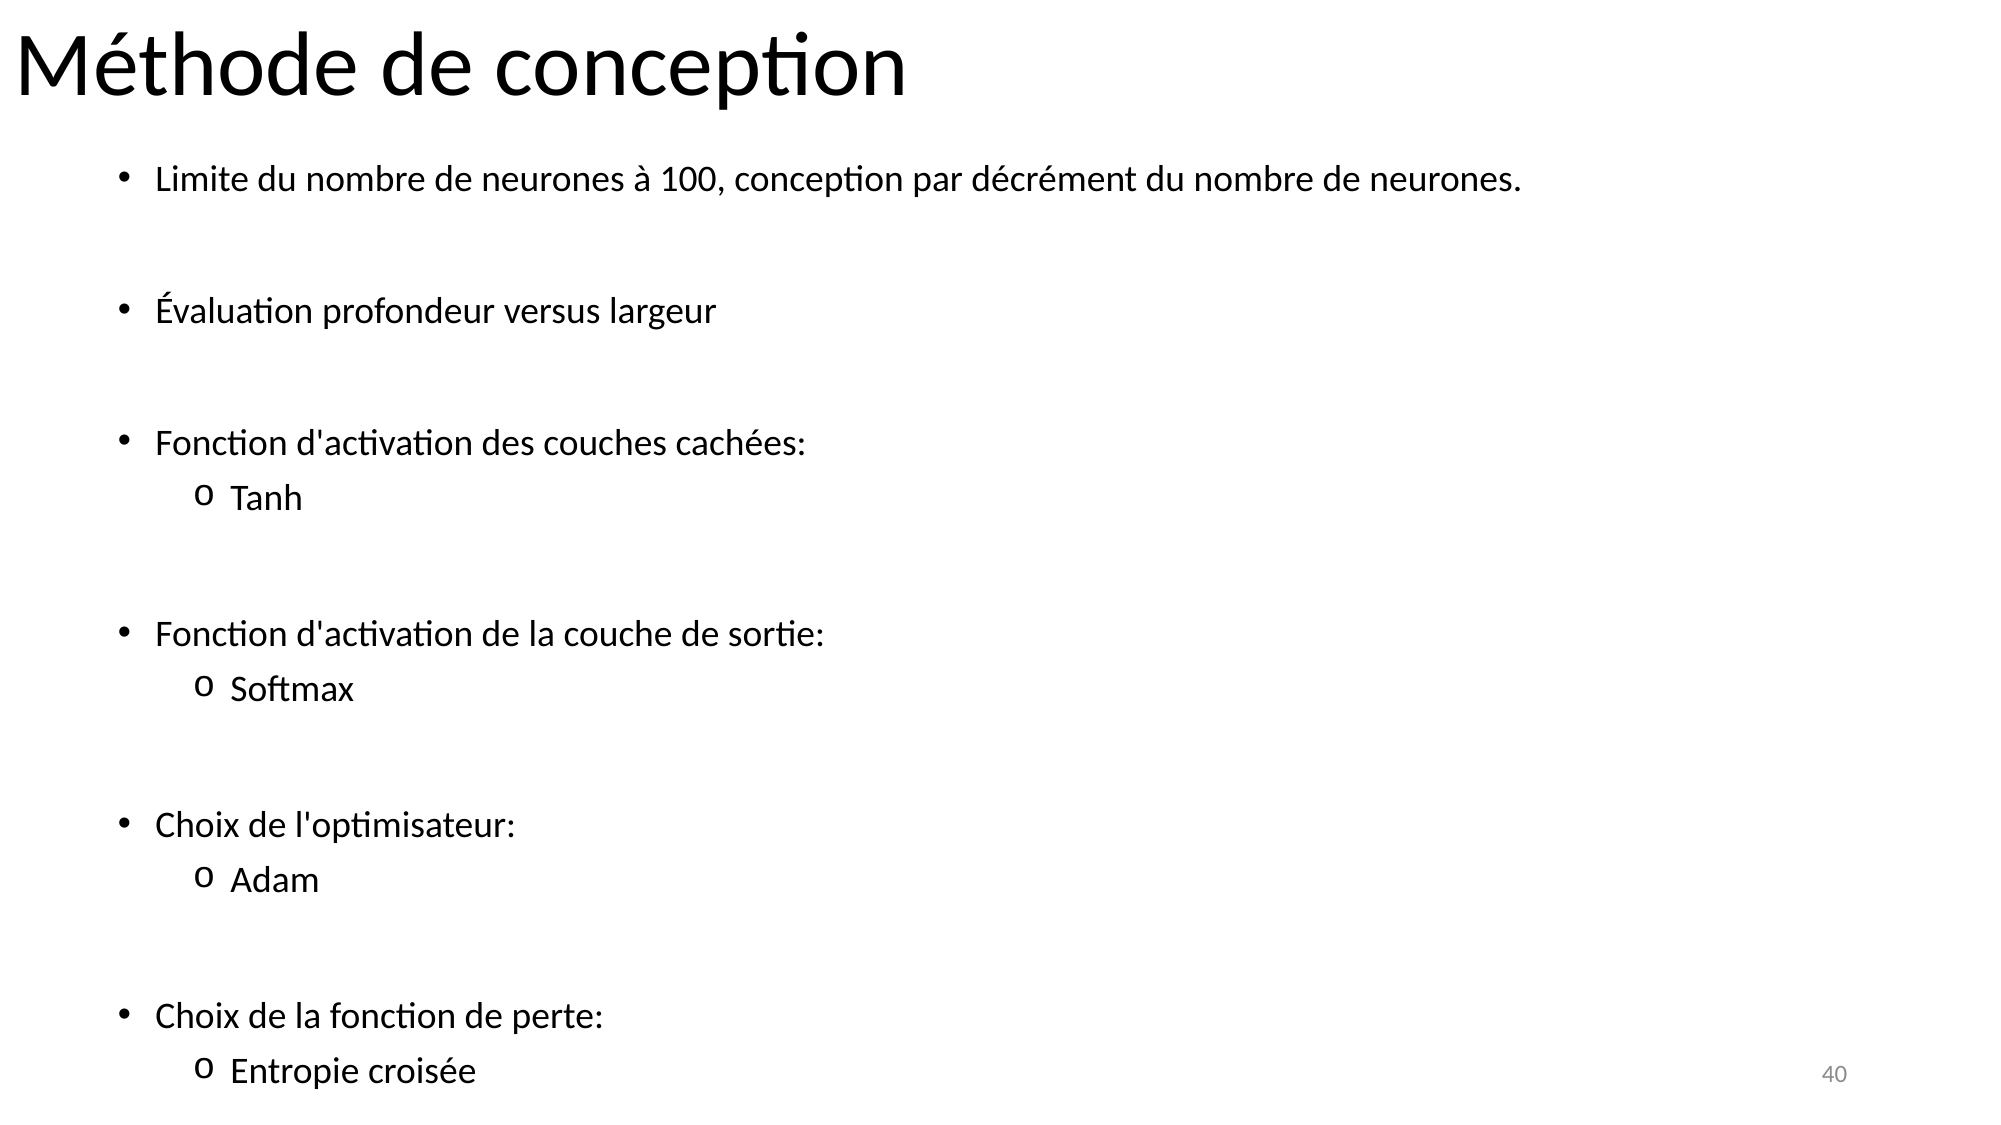

# Méthode de conception
Limite du nombre de neurones à 100, conception par décrément du nombre de neurones.

Évaluation profondeur versus largeur

Fonction d'activation des couches cachées:
Tanh

Fonction d'activation de la couche de sortie:
Softmax

Choix de l'optimisateur:
Adam

Choix de la fonction de perte:
Entropie croisée

40